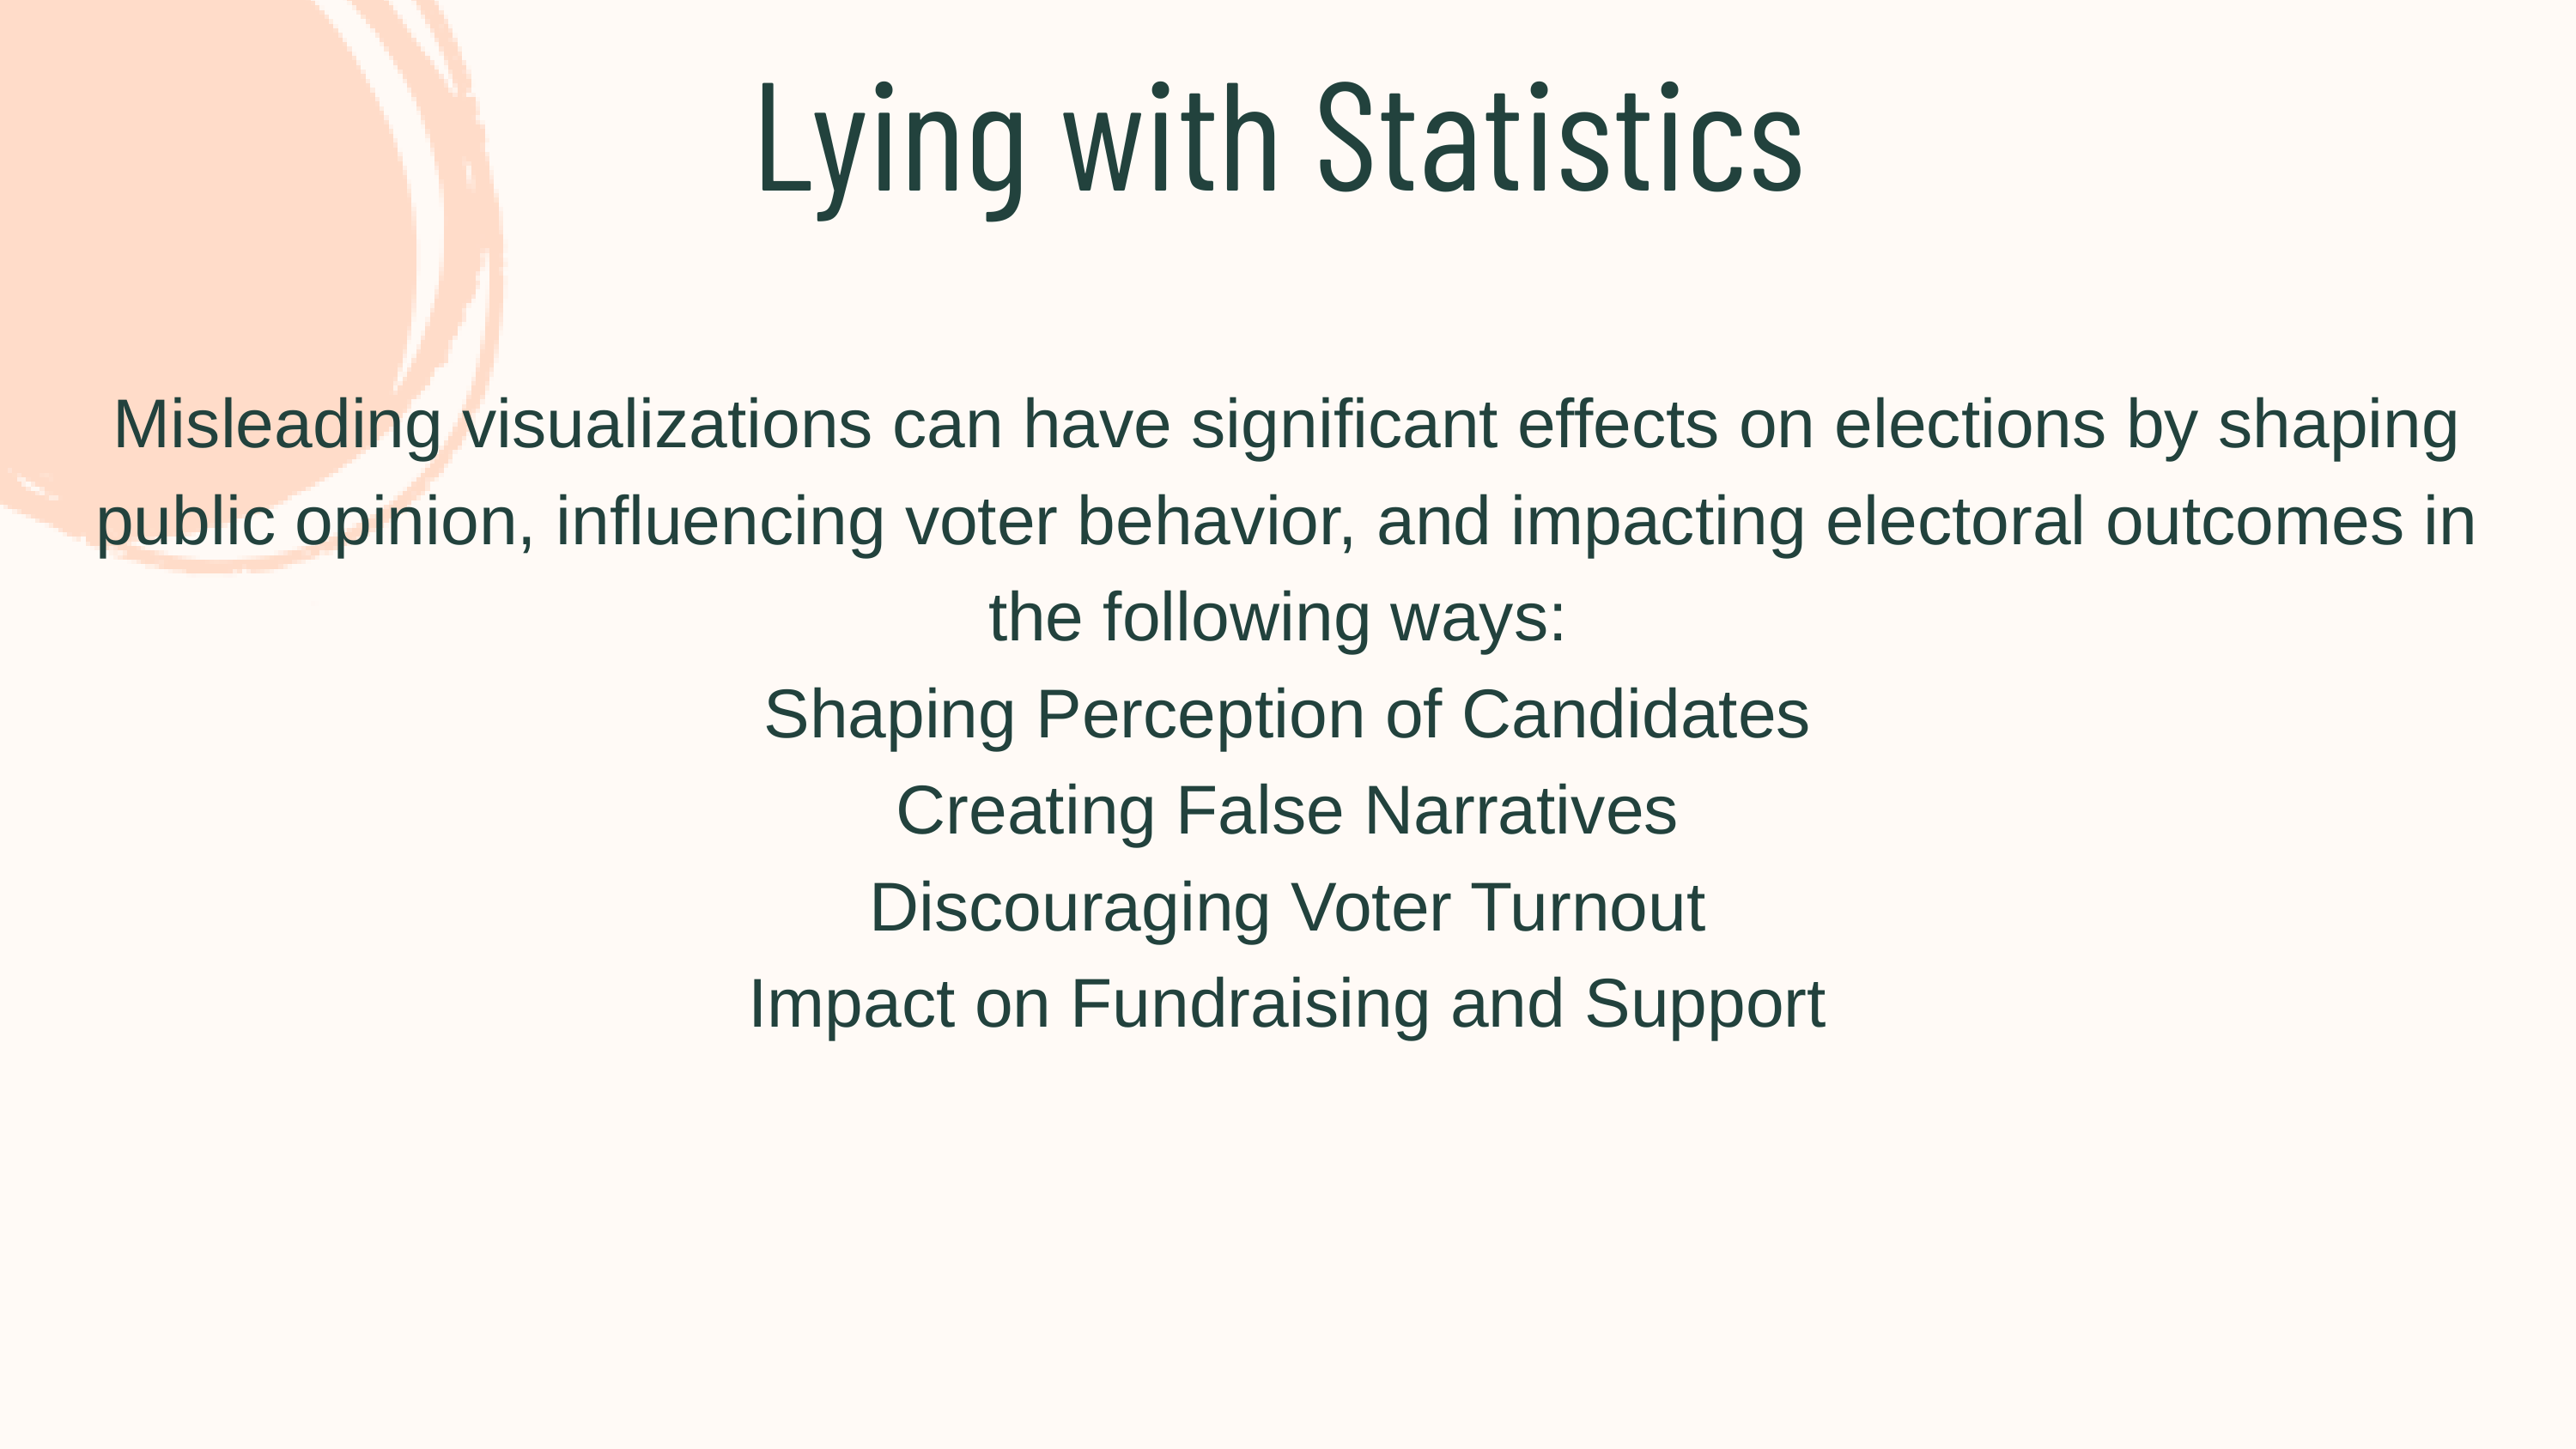

Lying with Statistics
Misleading visualizations can have significant effects on elections by shaping public opinion, influencing voter behavior, and impacting electoral outcomes in the following ways:
Shaping Perception of Candidates
Creating False Narratives
Discouraging Voter Turnout
Impact on Fundraising and Support